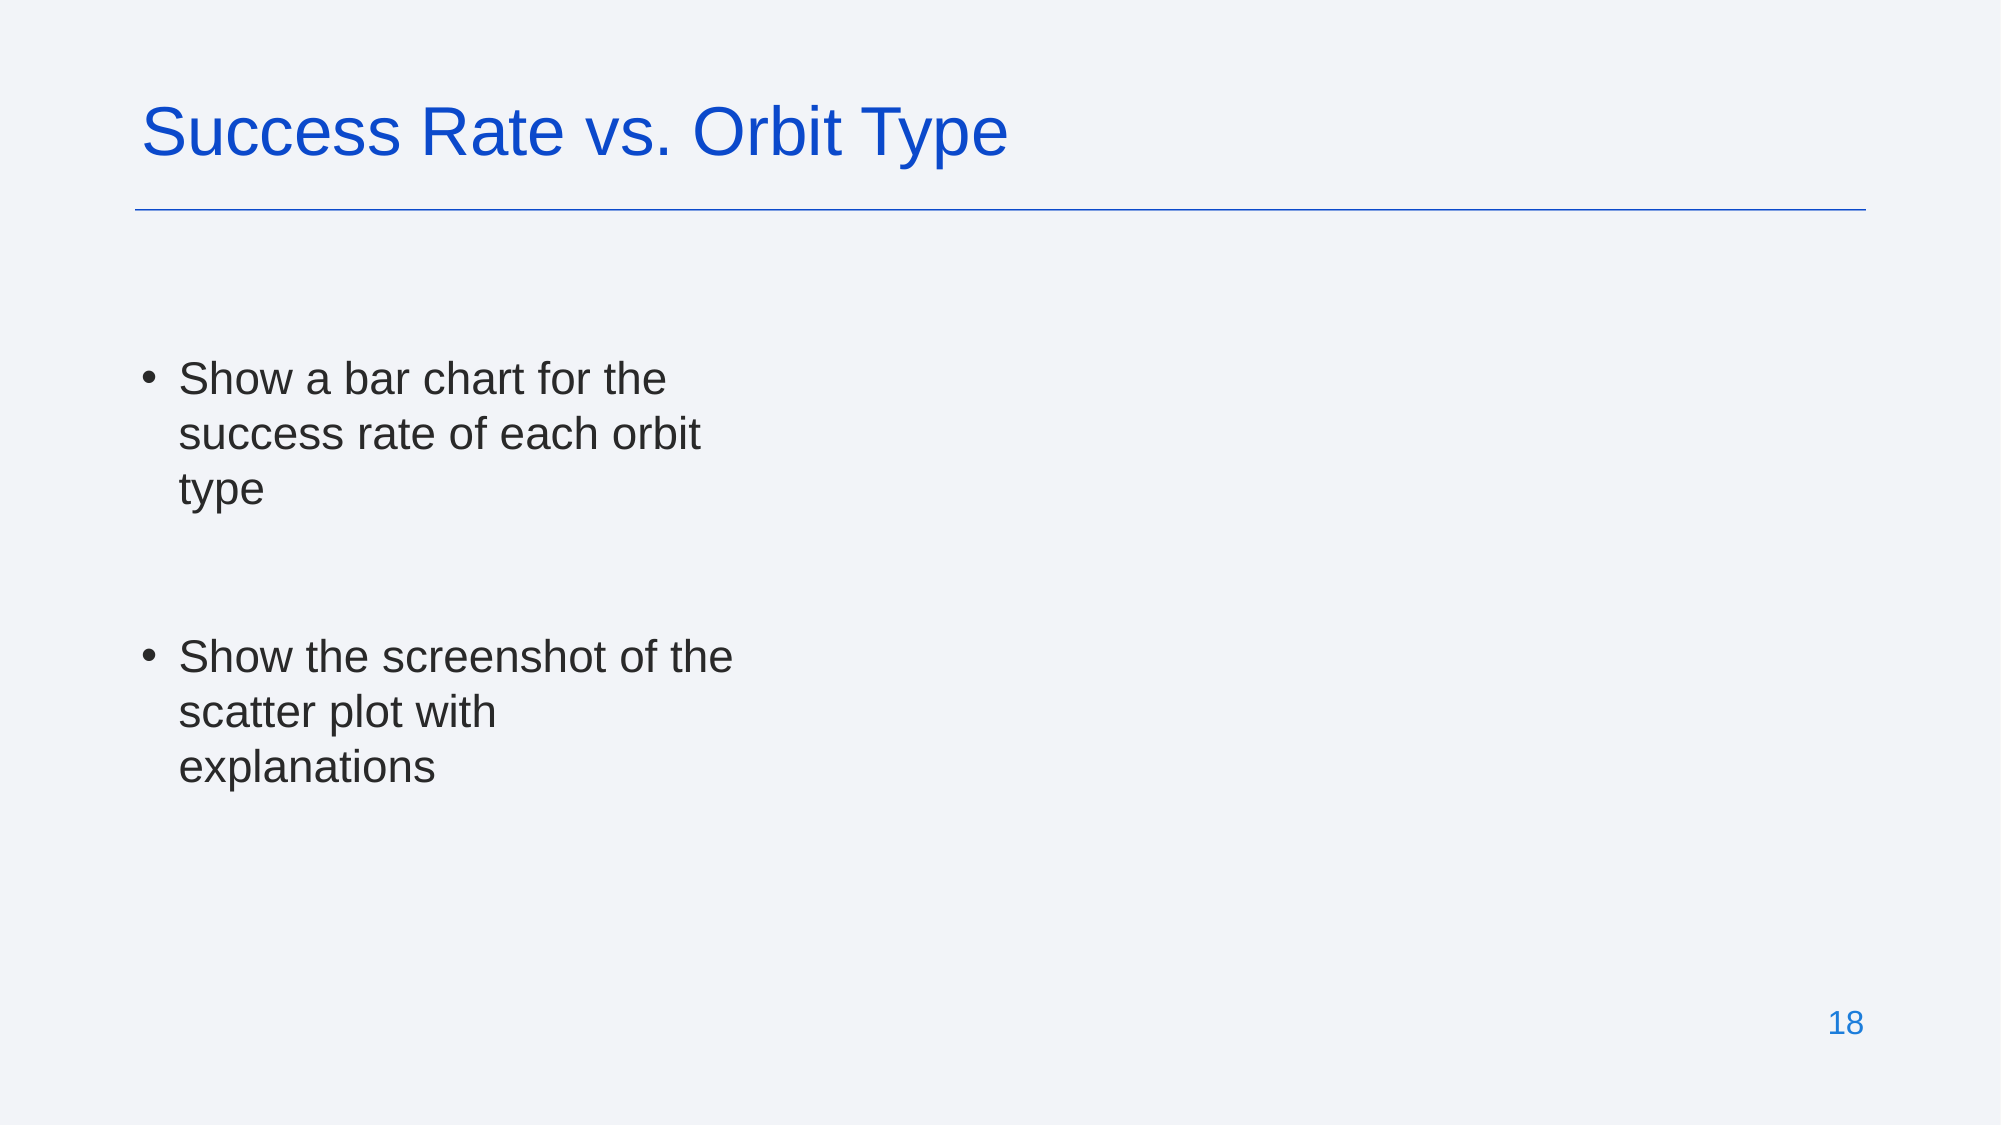

Success Rate vs. Orbit Type
Show a bar chart for the success rate of each orbit type

Show the screenshot of the scatter plot with explanations
18